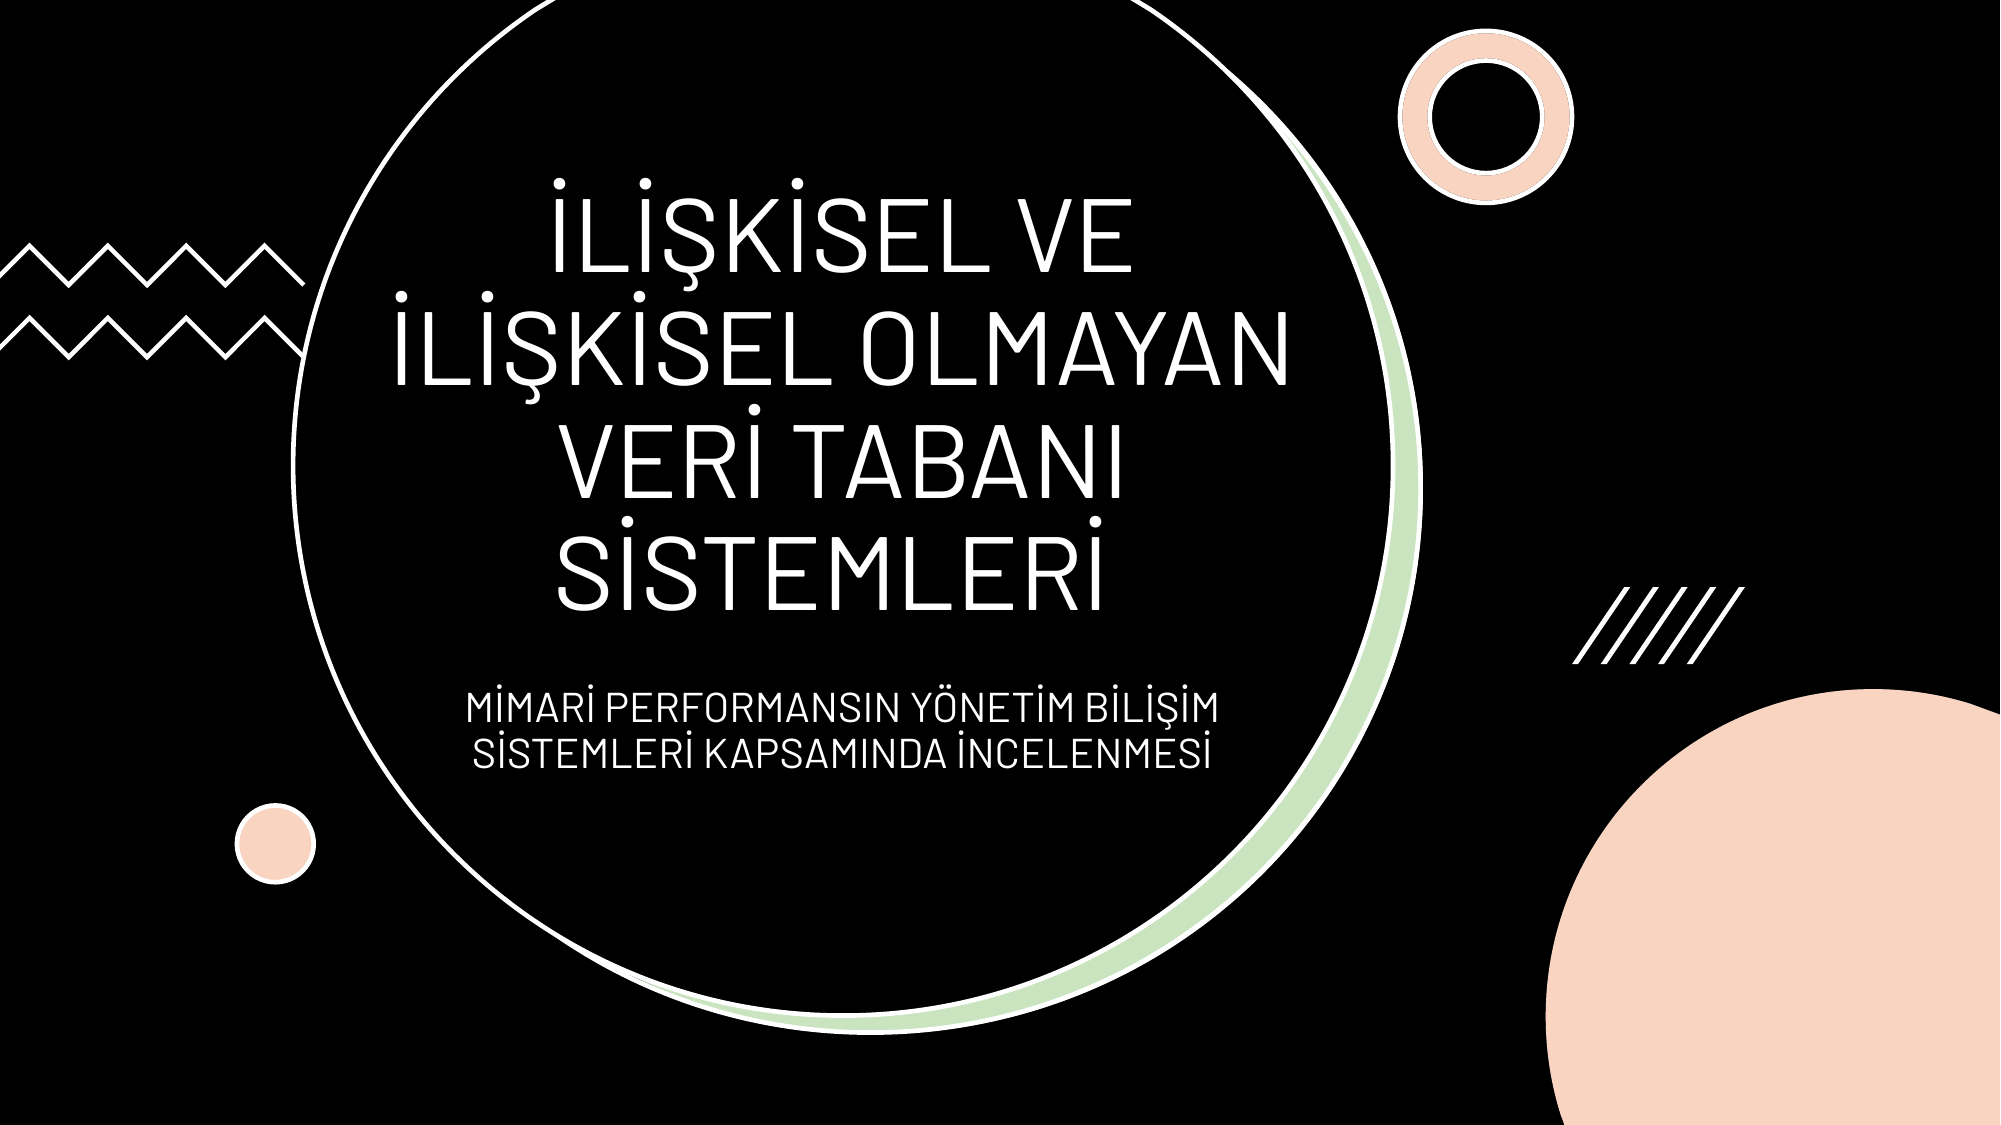

# İLİŞKİSEL VE İLİŞKİSEL OLMAYAN VERİ TABANI SİSTEMLERİ

MİMARİ PERFORMANSIN YÖNETİM BİLİŞİM SİSTEMLERİ KAPSAMINDA İNCELENMESİ